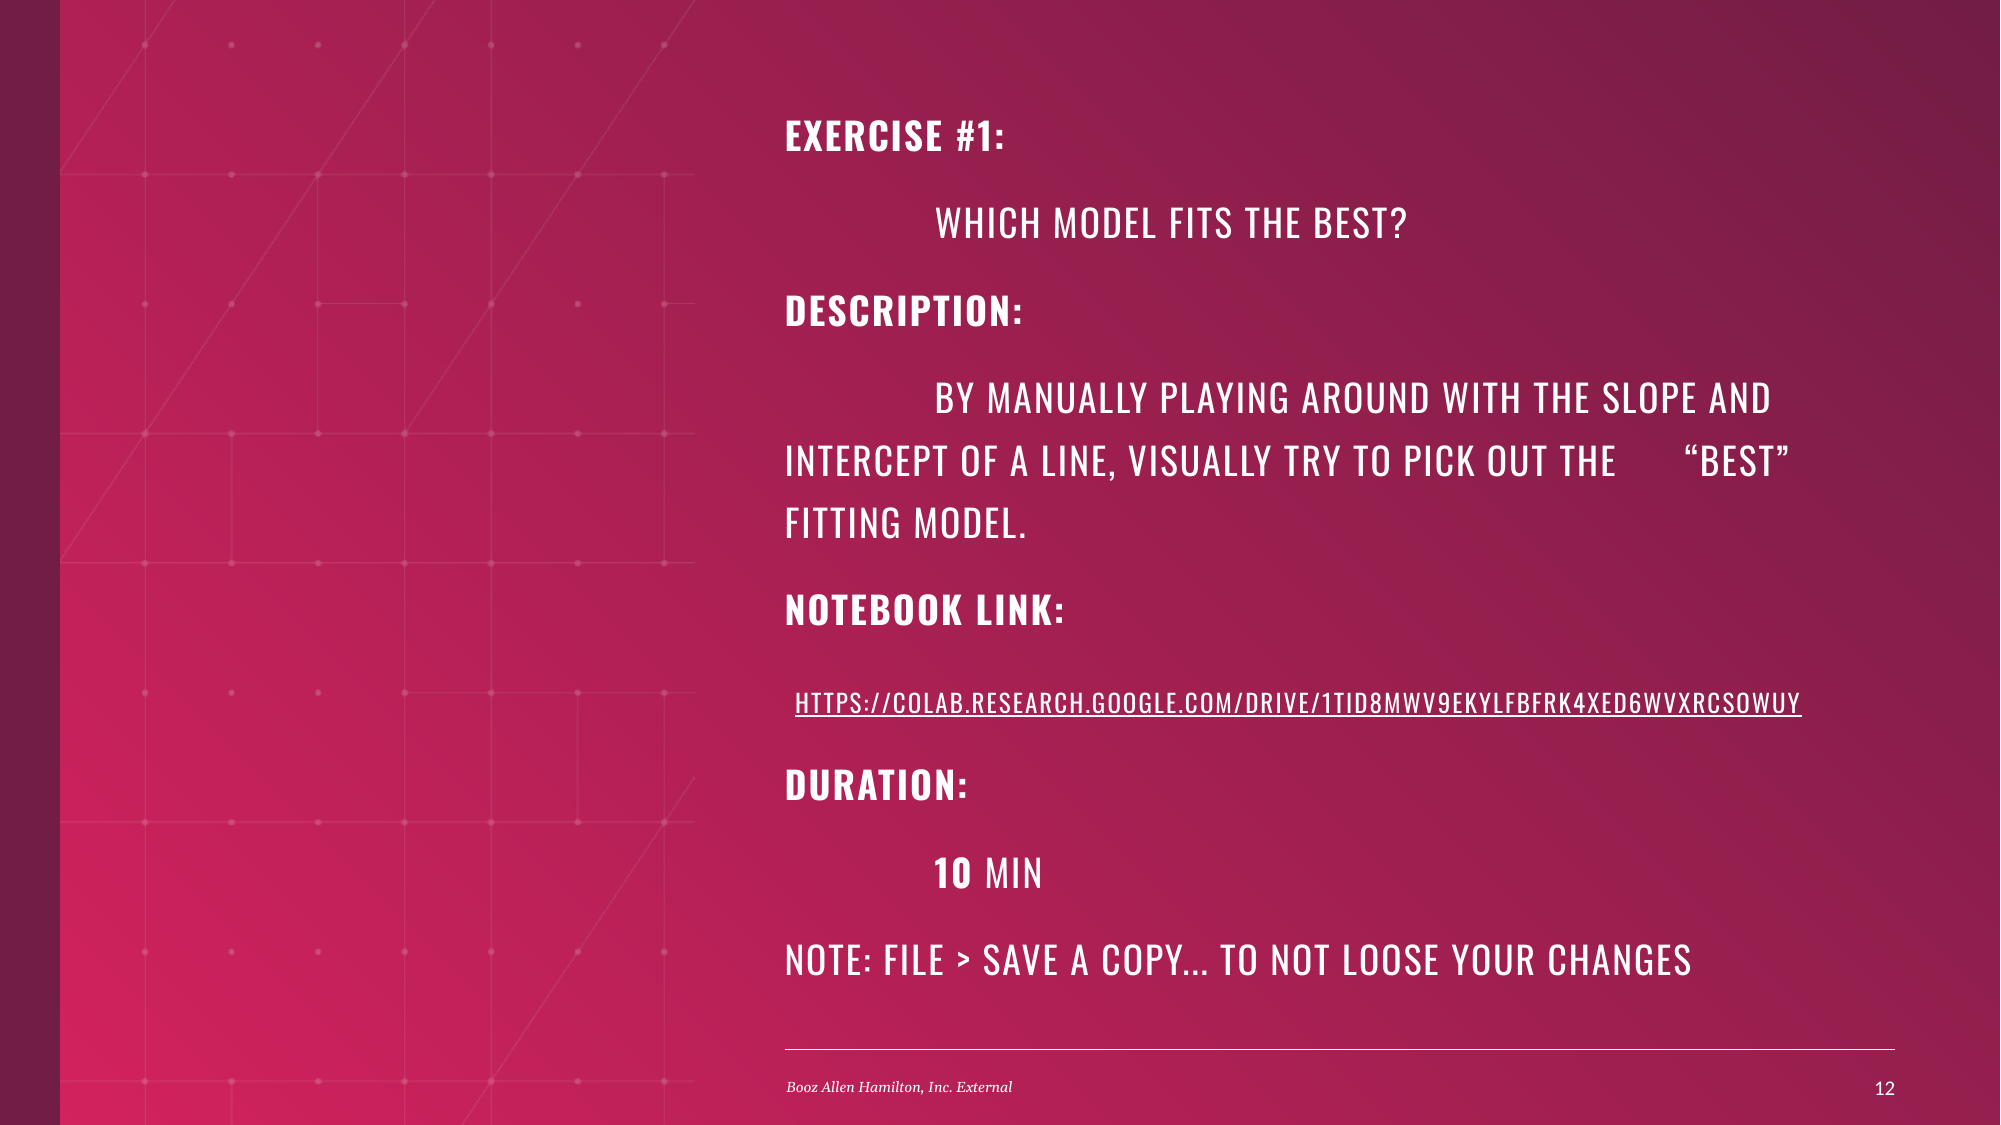

Exercise #1:
	Which model fits the best?
Description:
	By manually playing around with the slope and 	intercept of a line, visually try to pick out the 	“best” fitting model.
Notebook link:
 https://colab.research.google.com/drive/1TId8MwV9ekYLfbfrk4Xed6wvXrCsOWuY
Duration:
	10 min
Note: File > Save A Copy... To not loose your changes
Booz Allen Hamilton, Inc. External
12